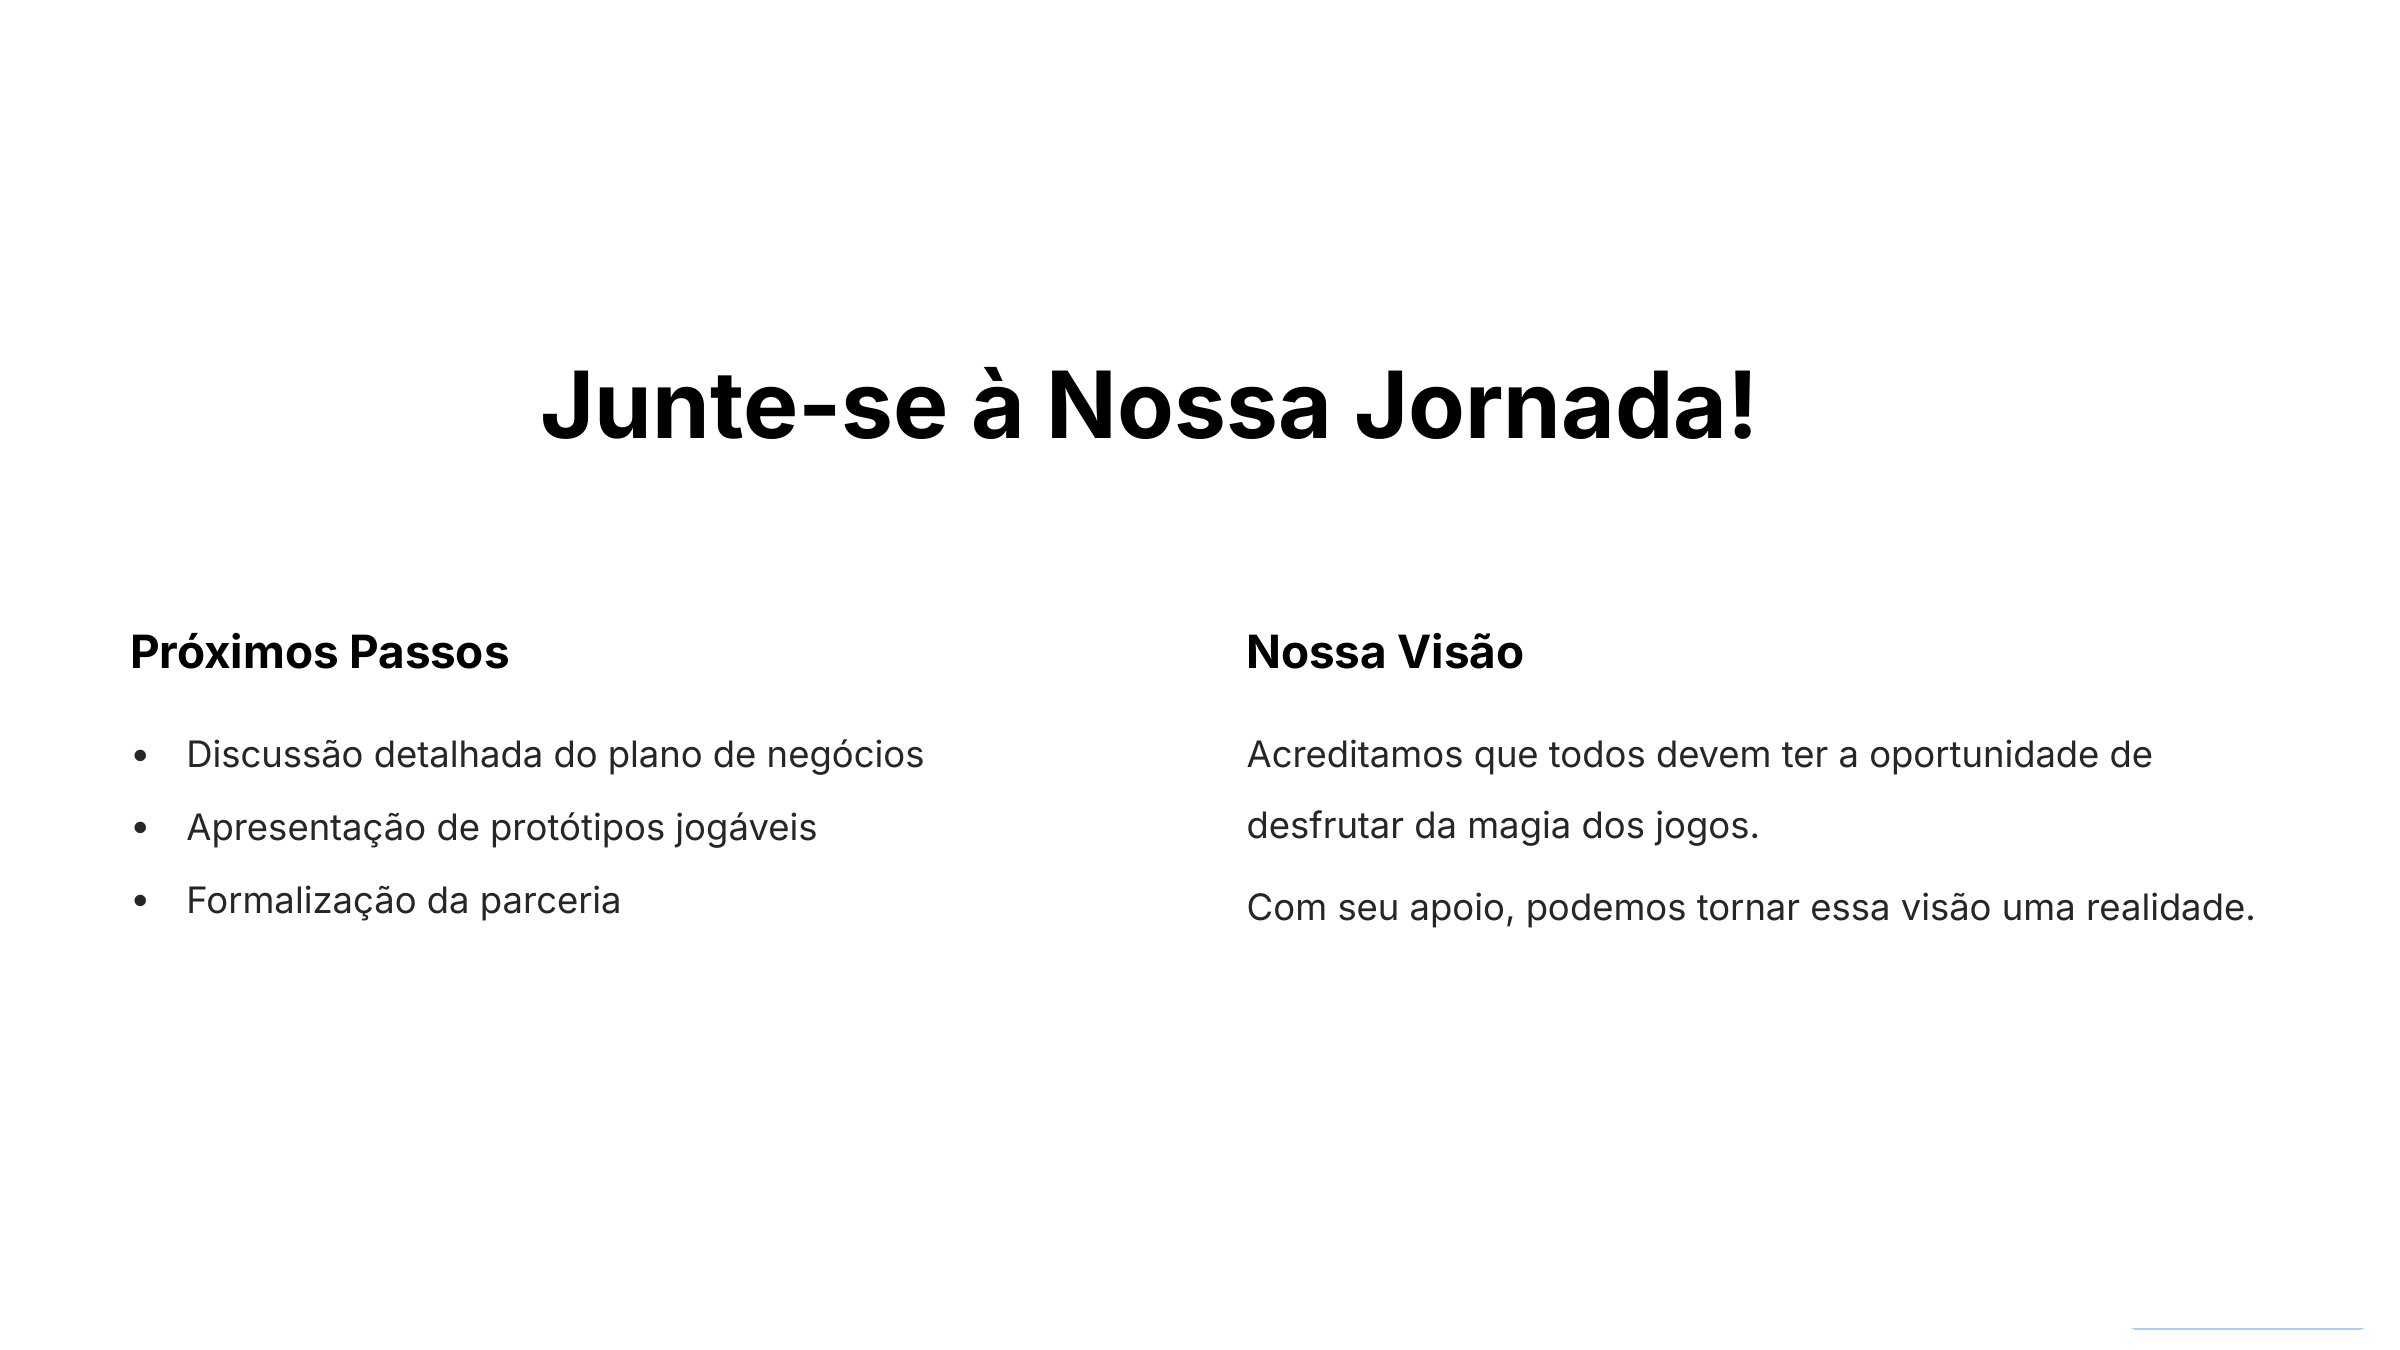

Junte-se à Nossa Jornada!
Próximos Passos
Nossa Visão
Discussão detalhada do plano de negócios
Acreditamos que todos devem ter a oportunidade de desfrutar da magia dos jogos.
Apresentação de protótipos jogáveis
Formalização da parceria
Com seu apoio, podemos tornar essa visão uma realidade.